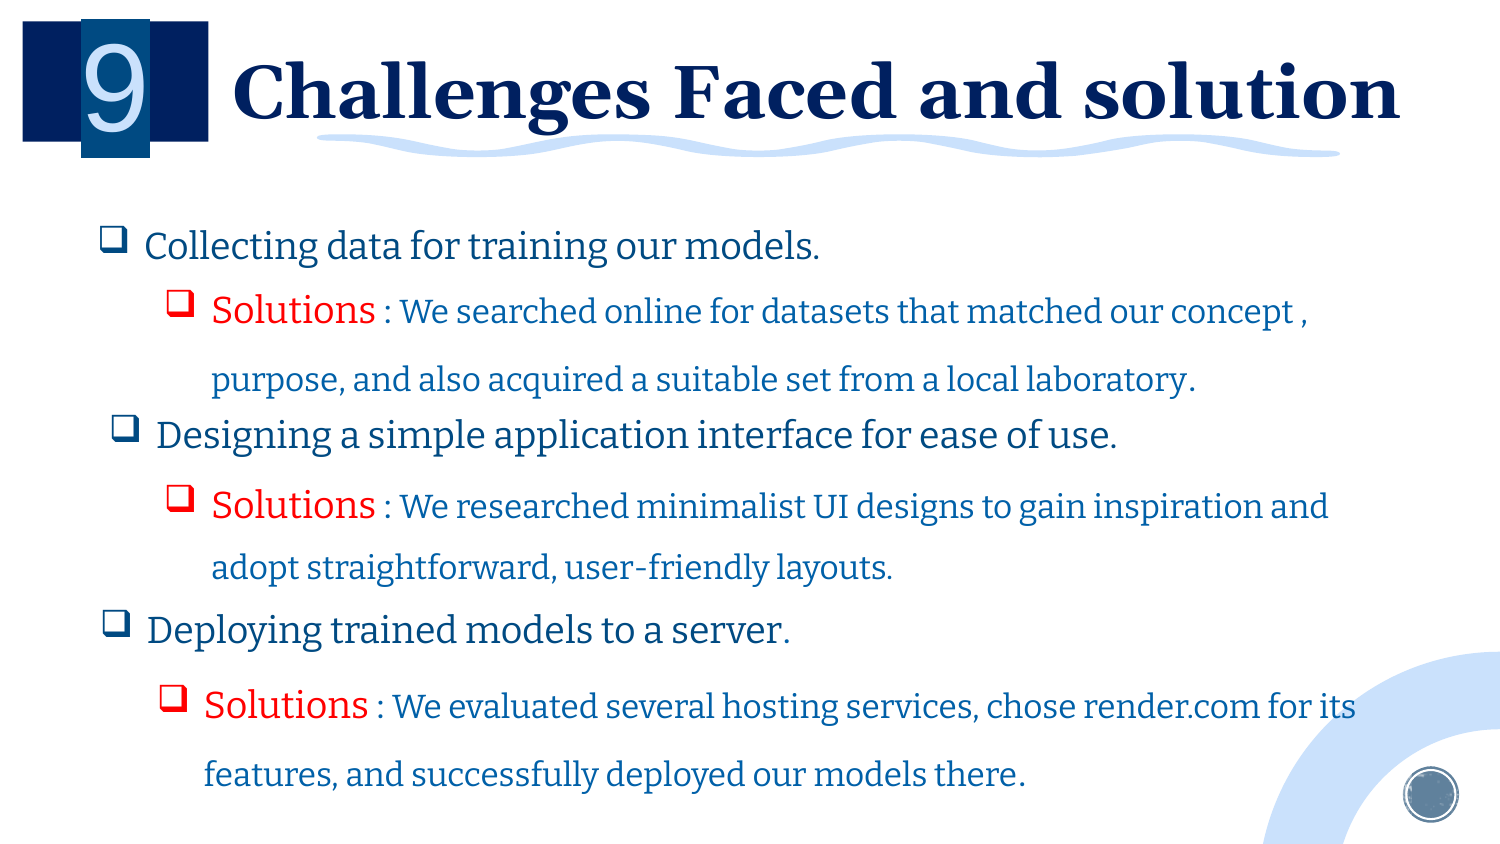

9
# Challenges Faced and solution

Collecting data for training our models.
Solutions : We searched online for datasets that matched our concept , purpose, and also acquired a suitable set from a local laboratory.
Designing a simple application interface for ease of use.
Solutions : We researched minimalist UI designs to gain inspiration and adopt straightforward, user‑friendly layouts.
Deploying trained models to a server.
Solutions : We evaluated several hosting services, chose render.com for its features, and successfully deployed our models there.